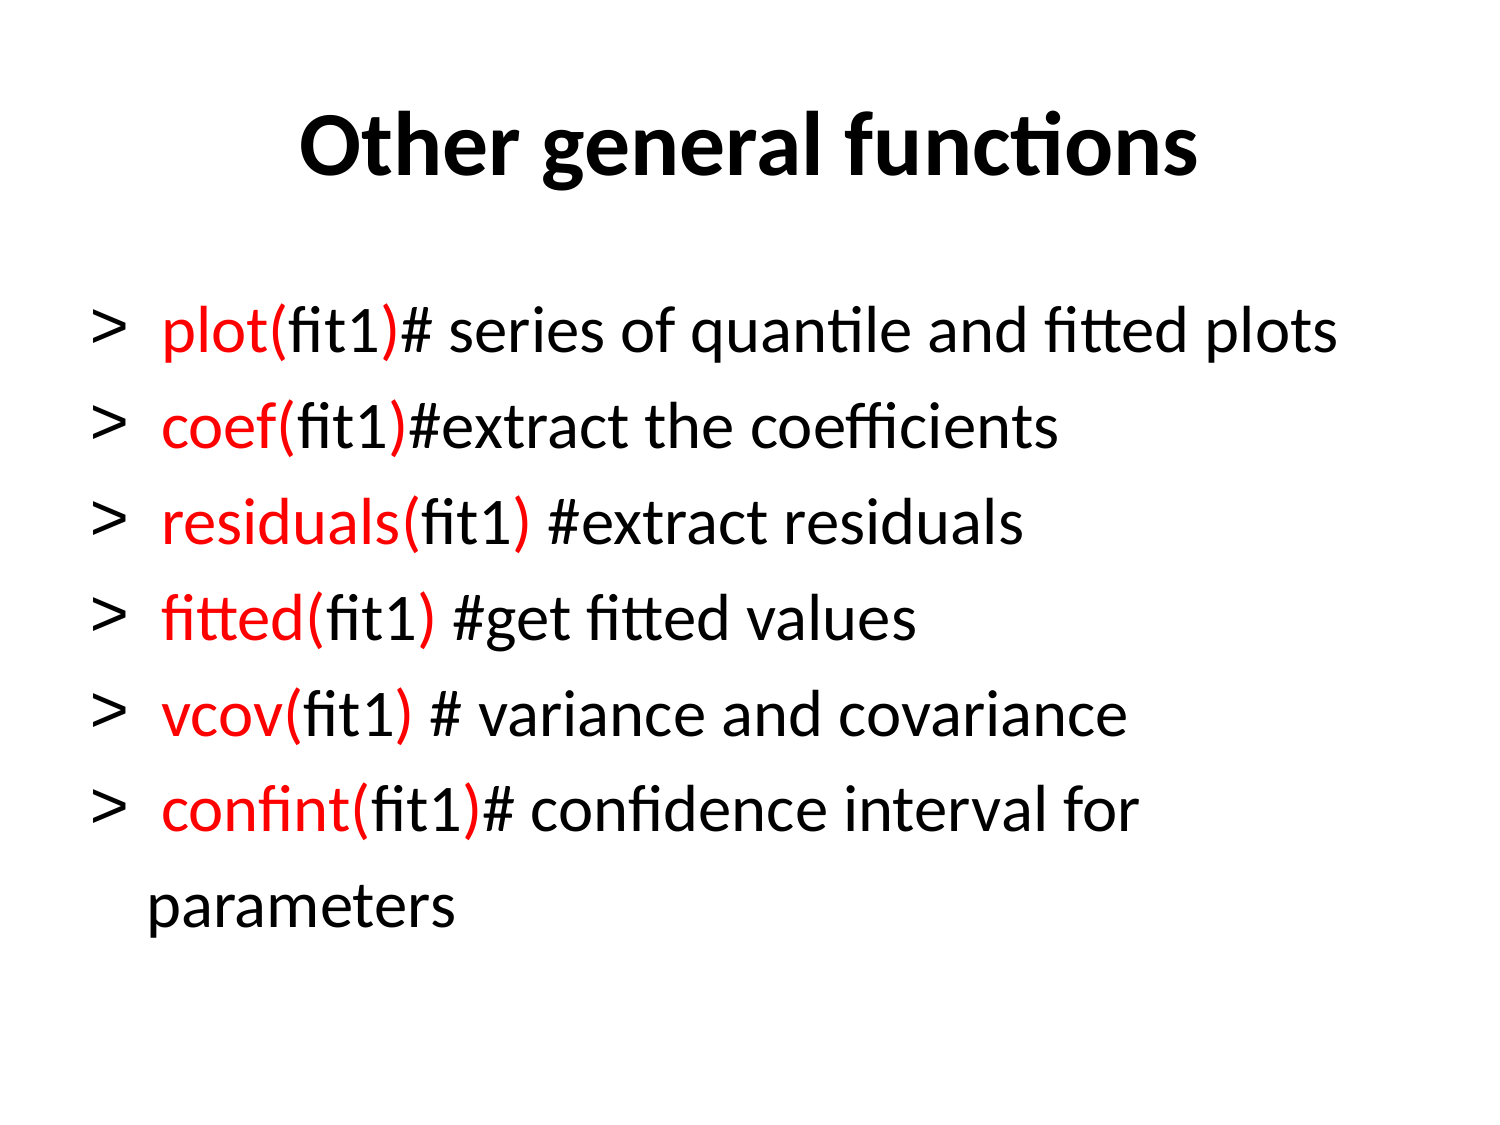

Other general functions
 plot(fit1)# series of quantile and fitted plots
 coef(fit1)#extract the coefficients
 residuals(fit1) #extract residuals
 fitted(fit1) #get fitted values
 vcov(fit1) # variance and covariance
 confint(fit1)# confidence interval for parameters